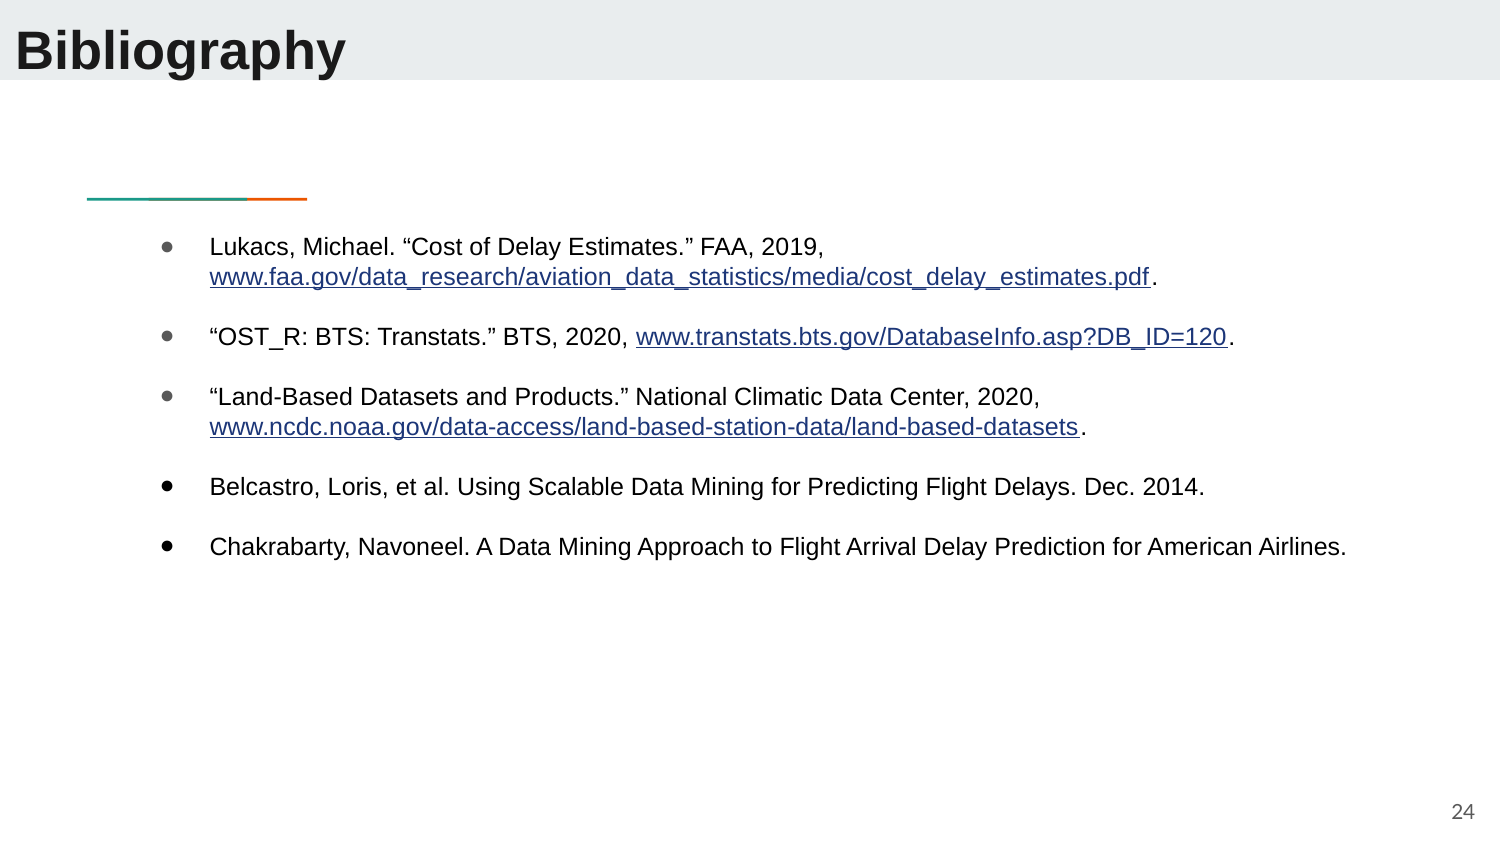

# Bibliography

Lukacs, Michael. “Cost of Delay Estimates.” FAA, 2019, www.faa.gov/data_research/aviation_data_statistics/media/cost_delay_estimates.pdf.

“OST_R: BTS: Transtats.” BTS, 2020, www.transtats.bts.gov/DatabaseInfo.asp?DB_ID=120.

“Land-Based Datasets and Products.” National Climatic Data Center, 2020, www.ncdc.noaa.gov/data-access/land-based-station-data/land-based-datasets.

Belcastro, Loris, et al. Using Scalable Data Mining for Predicting Flight Delays. Dec. 2014.

Chakrabarty, Navoneel. A Data Mining Approach to Flight Arrival Delay Prediction for American Airlines.

24